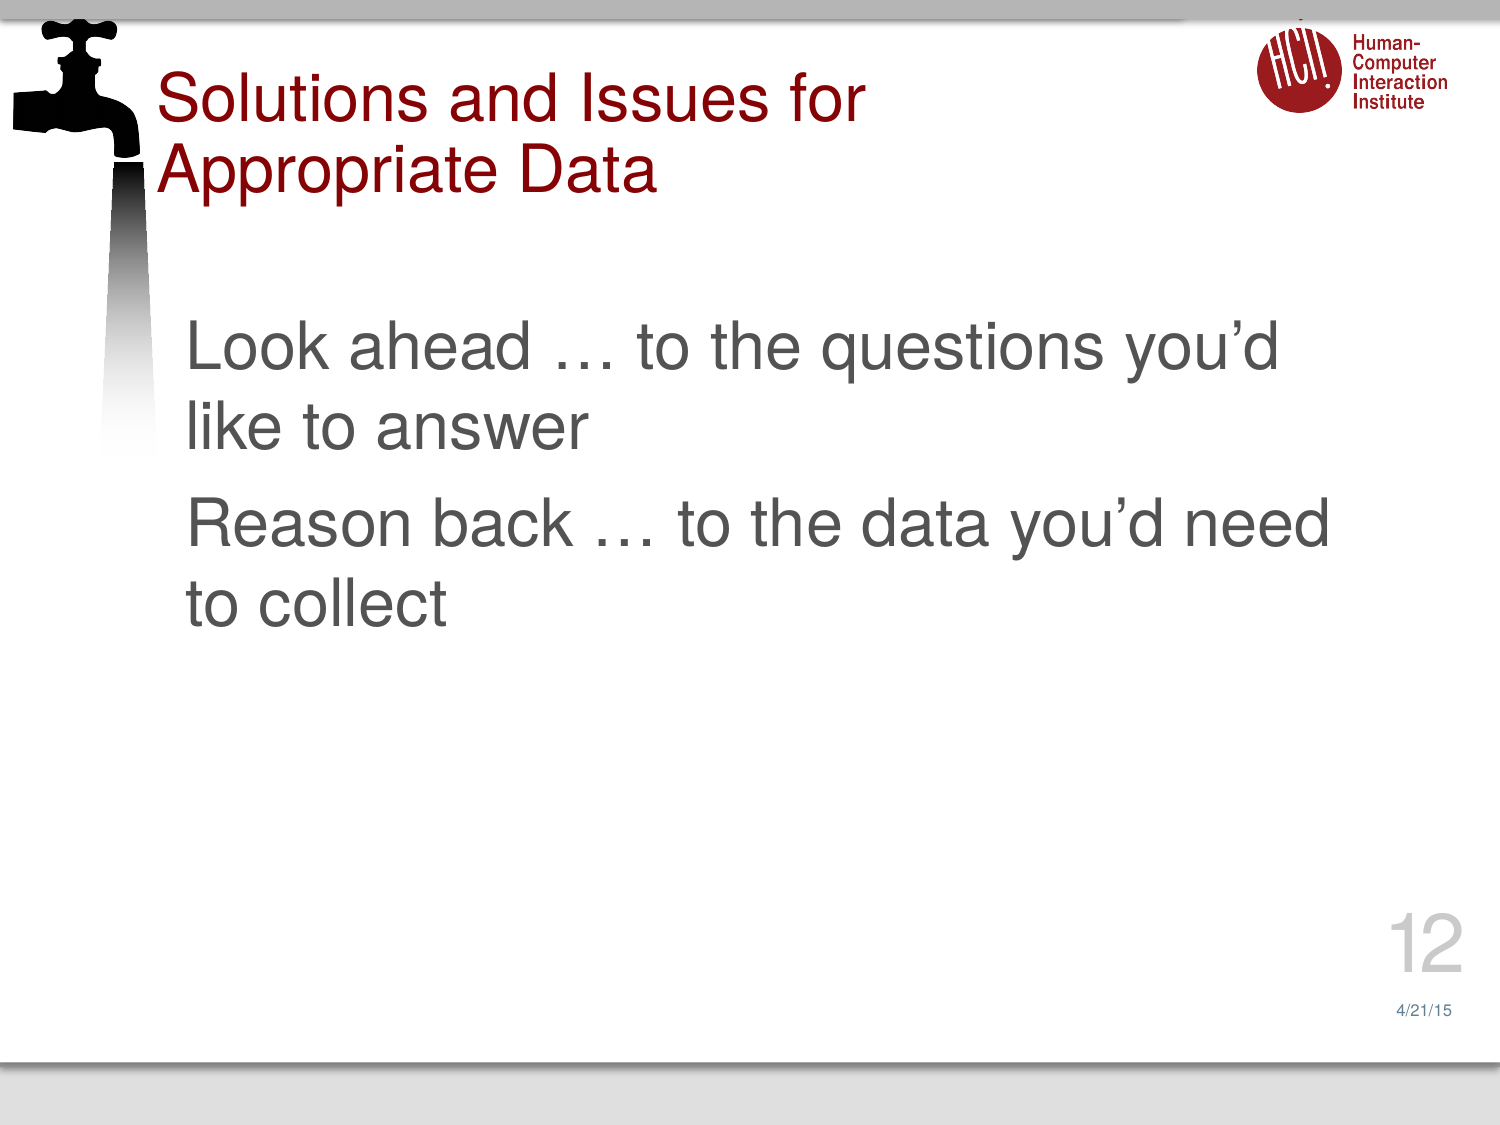

# Solutions and Issues for Appropriate Data
Look ahead … to the questions you’d like to answer
Reason back … to the data you’d need to collect
12
4/21/15